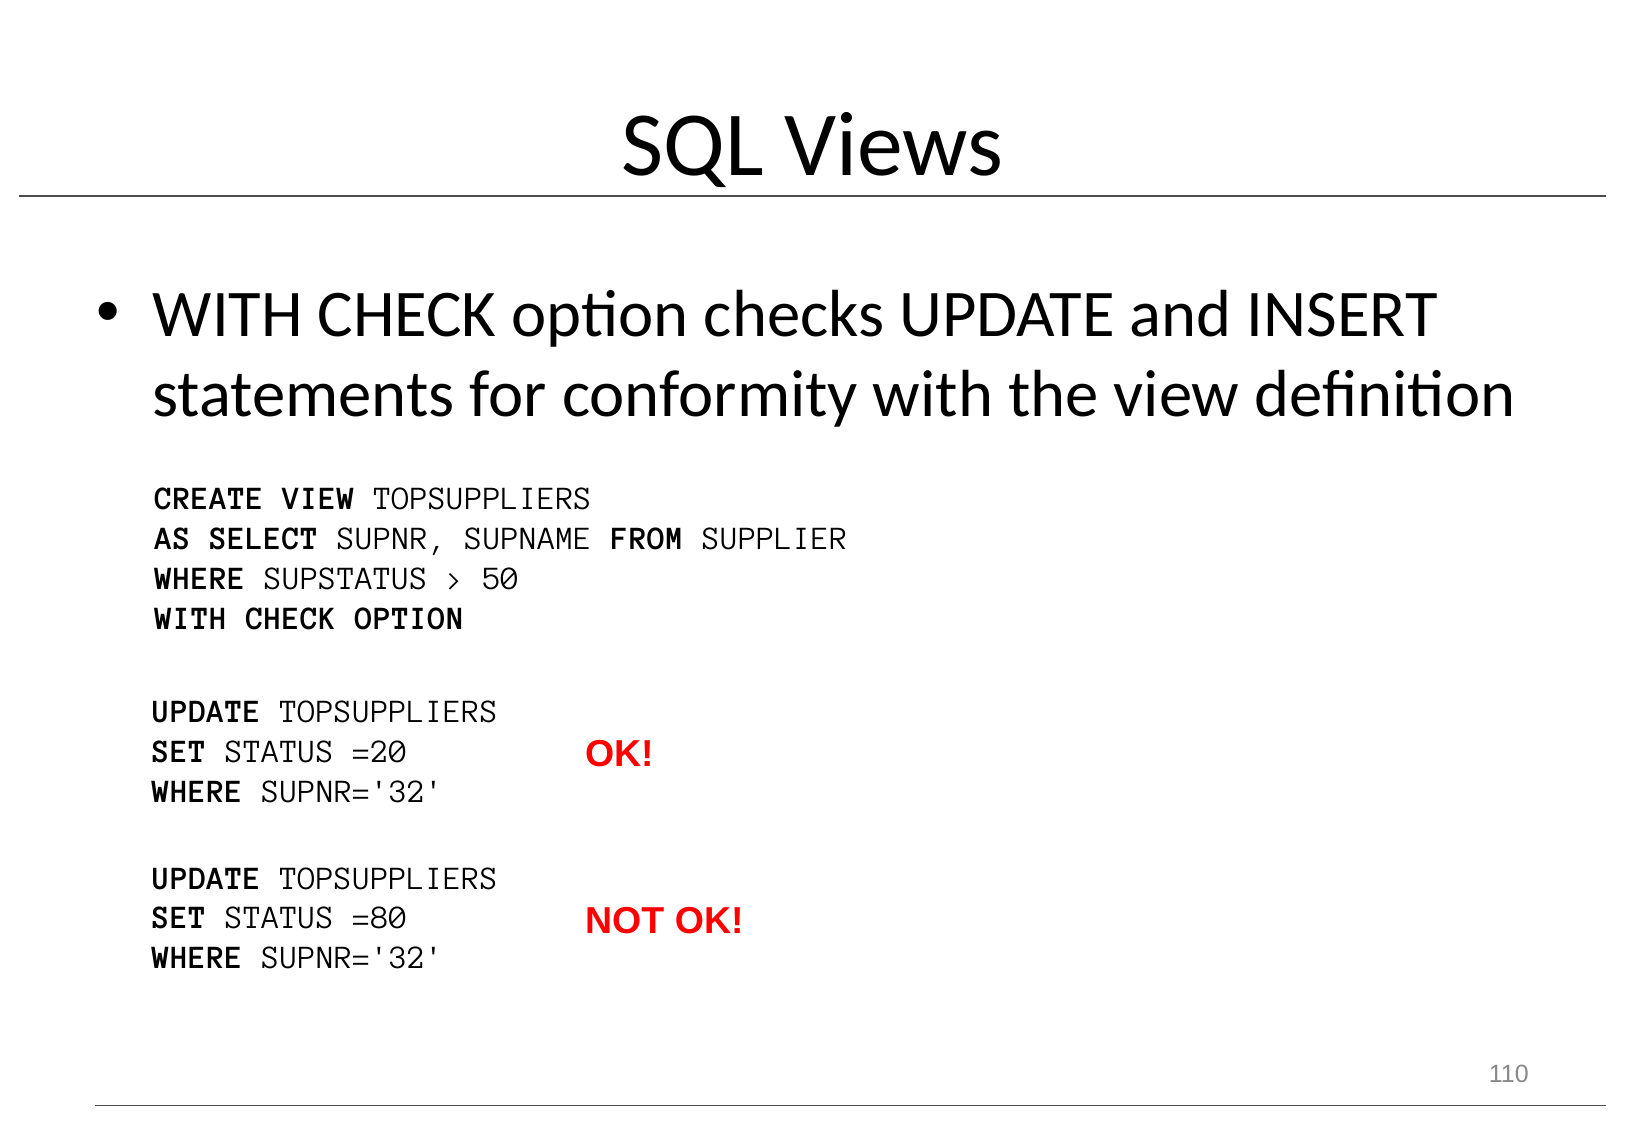

# SQL Views
WITH CHECK option checks UPDATE and INSERT statements for conformity with the view definition
CREATE VIEW TOPSUPPLIERS
AS SELECT SUPNR, SUPNAME FROM SUPPLIER
WHERE SUPSTATUS > 50
WITH CHECK OPTION

UPDATE TOPSUPPLIERS
SET STATUS =20
WHERE SUPNR='32'
UPDATE TOPSUPPLIERS
SET STATUS =80
WHERE SUPNR='32'

OK!
NOT OK!
110